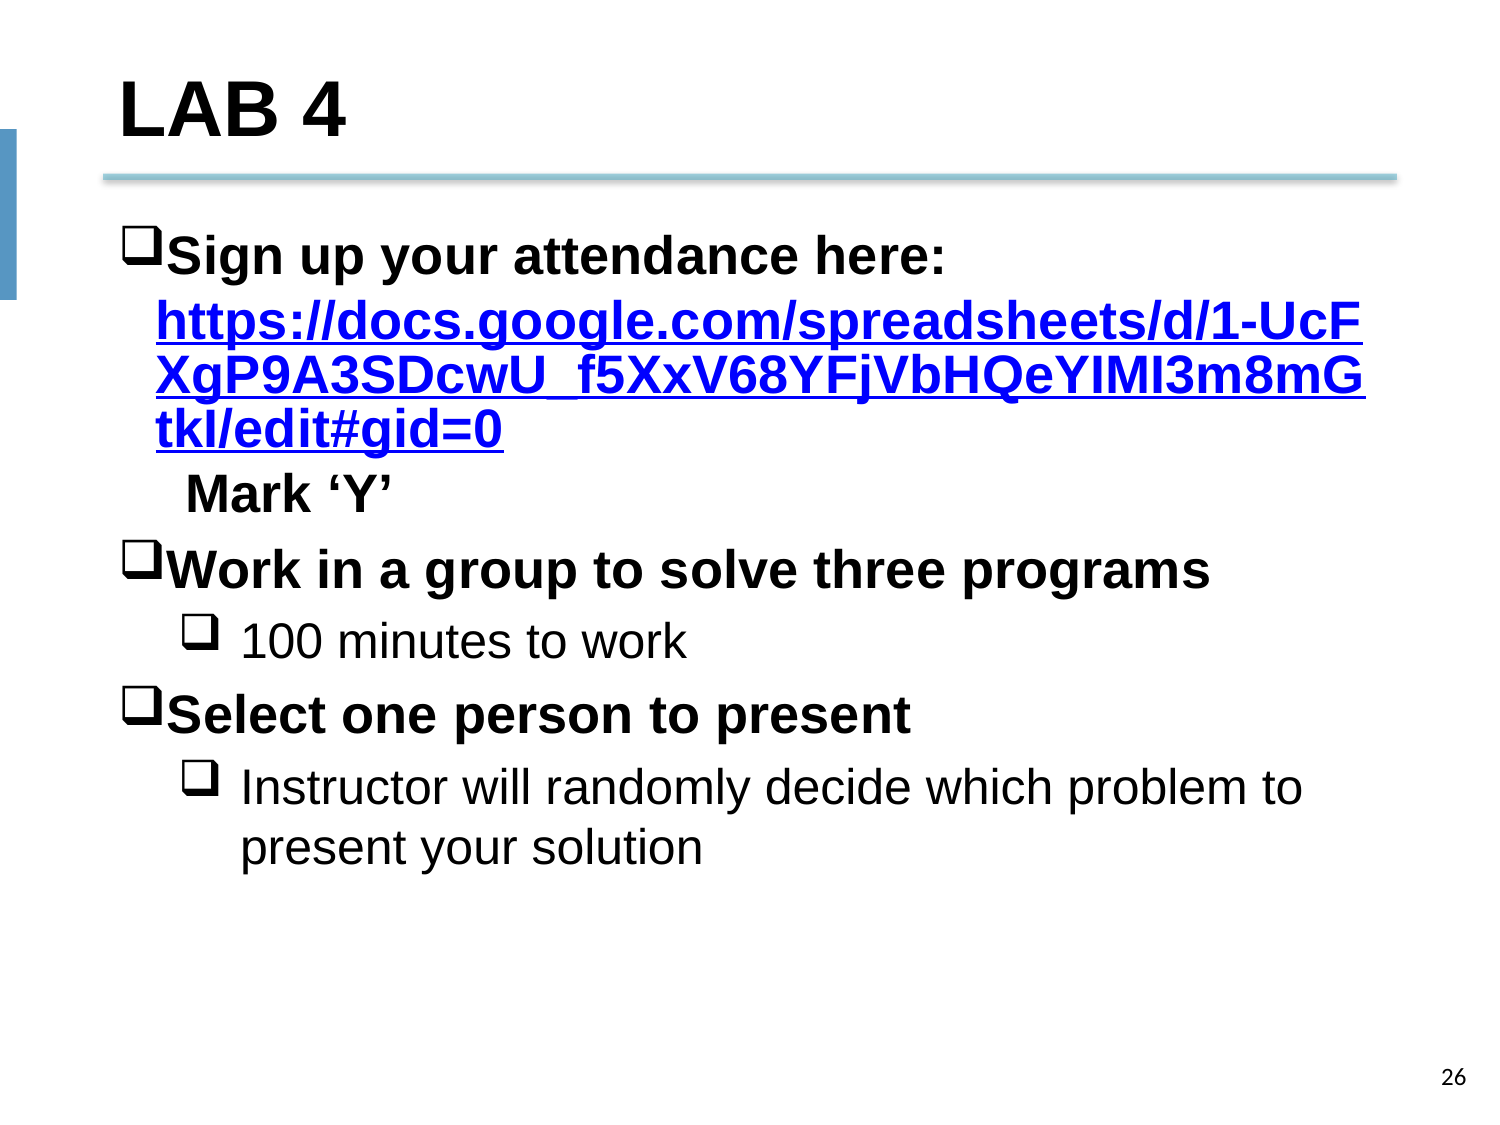

# LAB 4
Sign up your attendance here: https://docs.google.com/spreadsheets/d/1-UcFXgP9A3SDcwU_f5XxV68YFjVbHQeYIMI3m8mGtkI/edit#gid=0  Mark ‘Y’
Work in a group to solve three programs
100 minutes to work
Select one person to present
Instructor will randomly decide which problem to present your solution
26